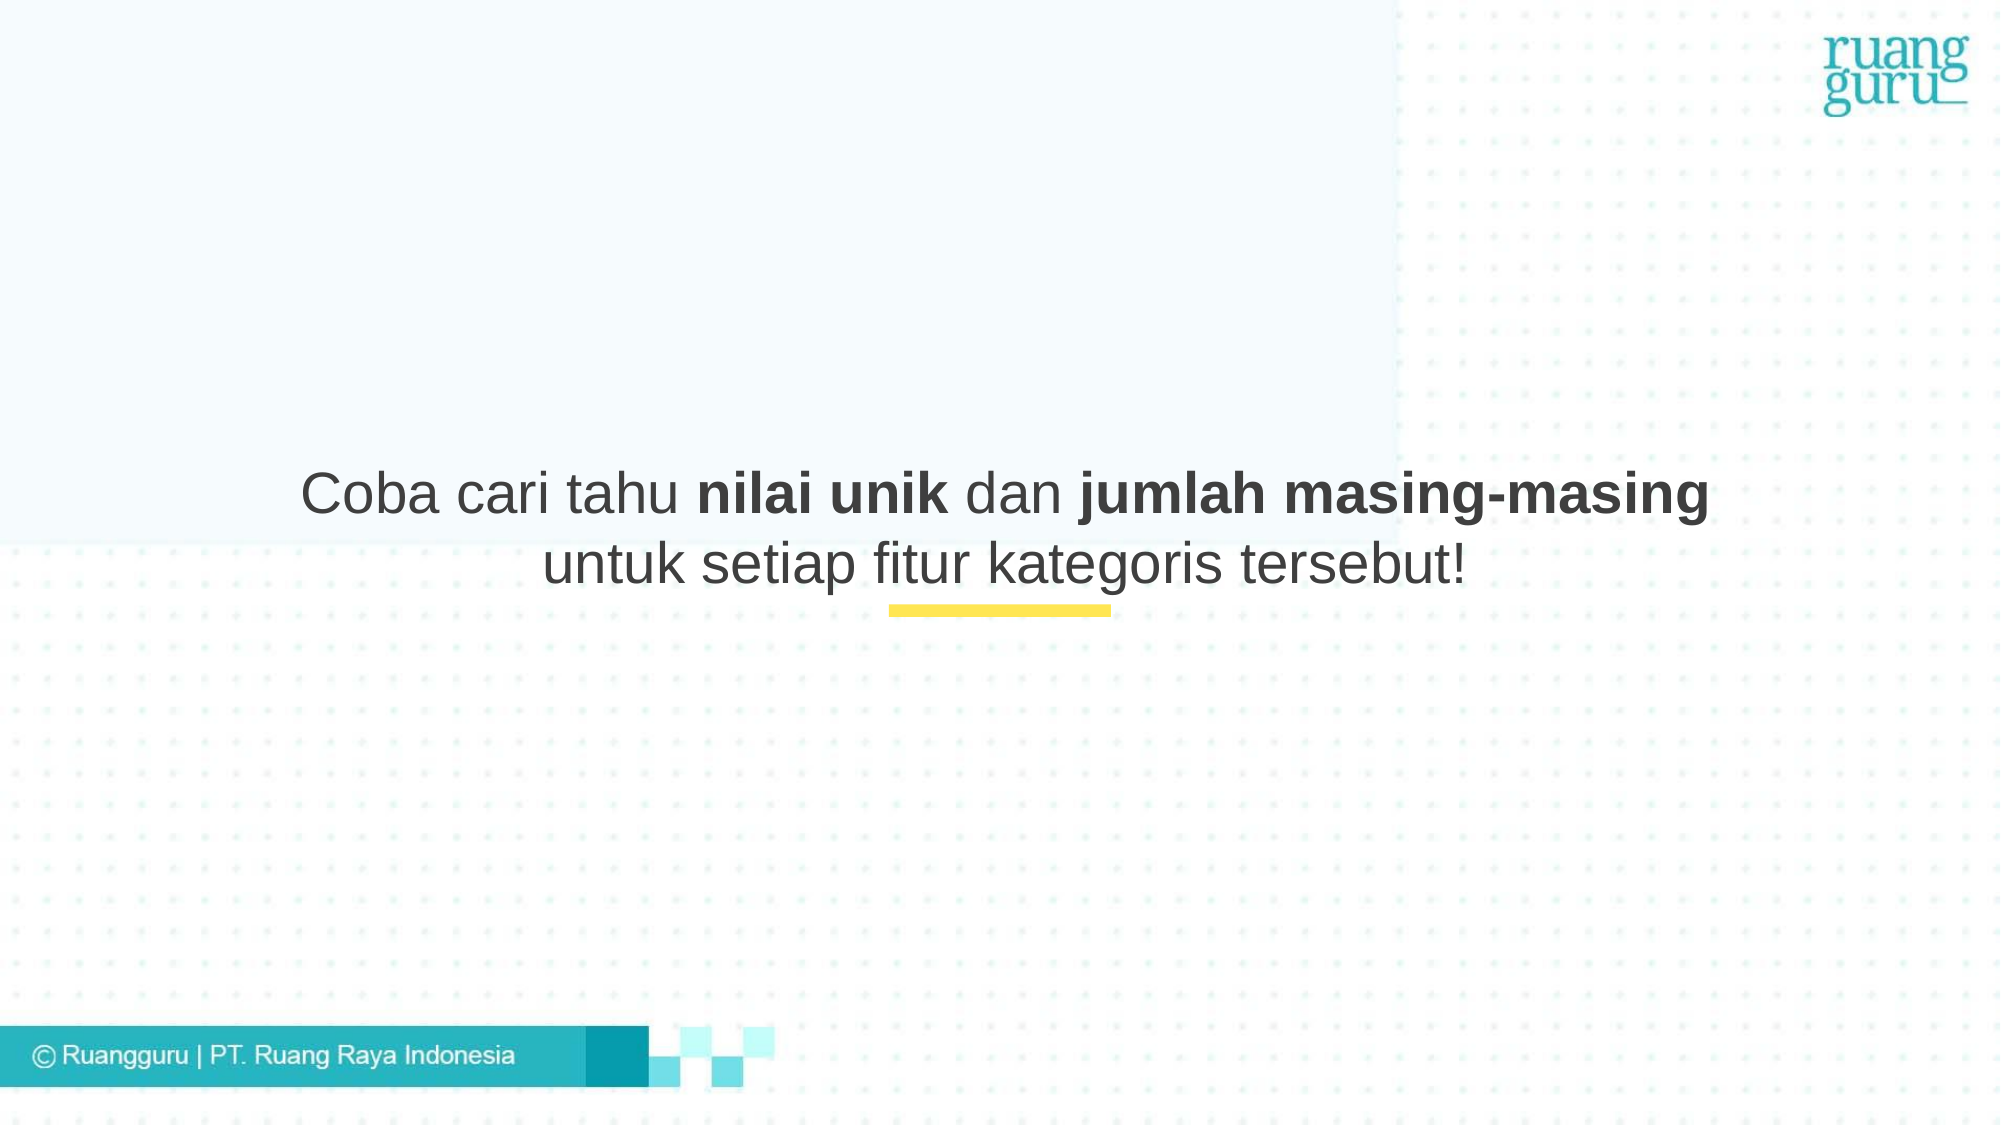

Coba cari tahu nilai unik dan jumlah masing-masing untuk setiap fitur kategoris tersebut!